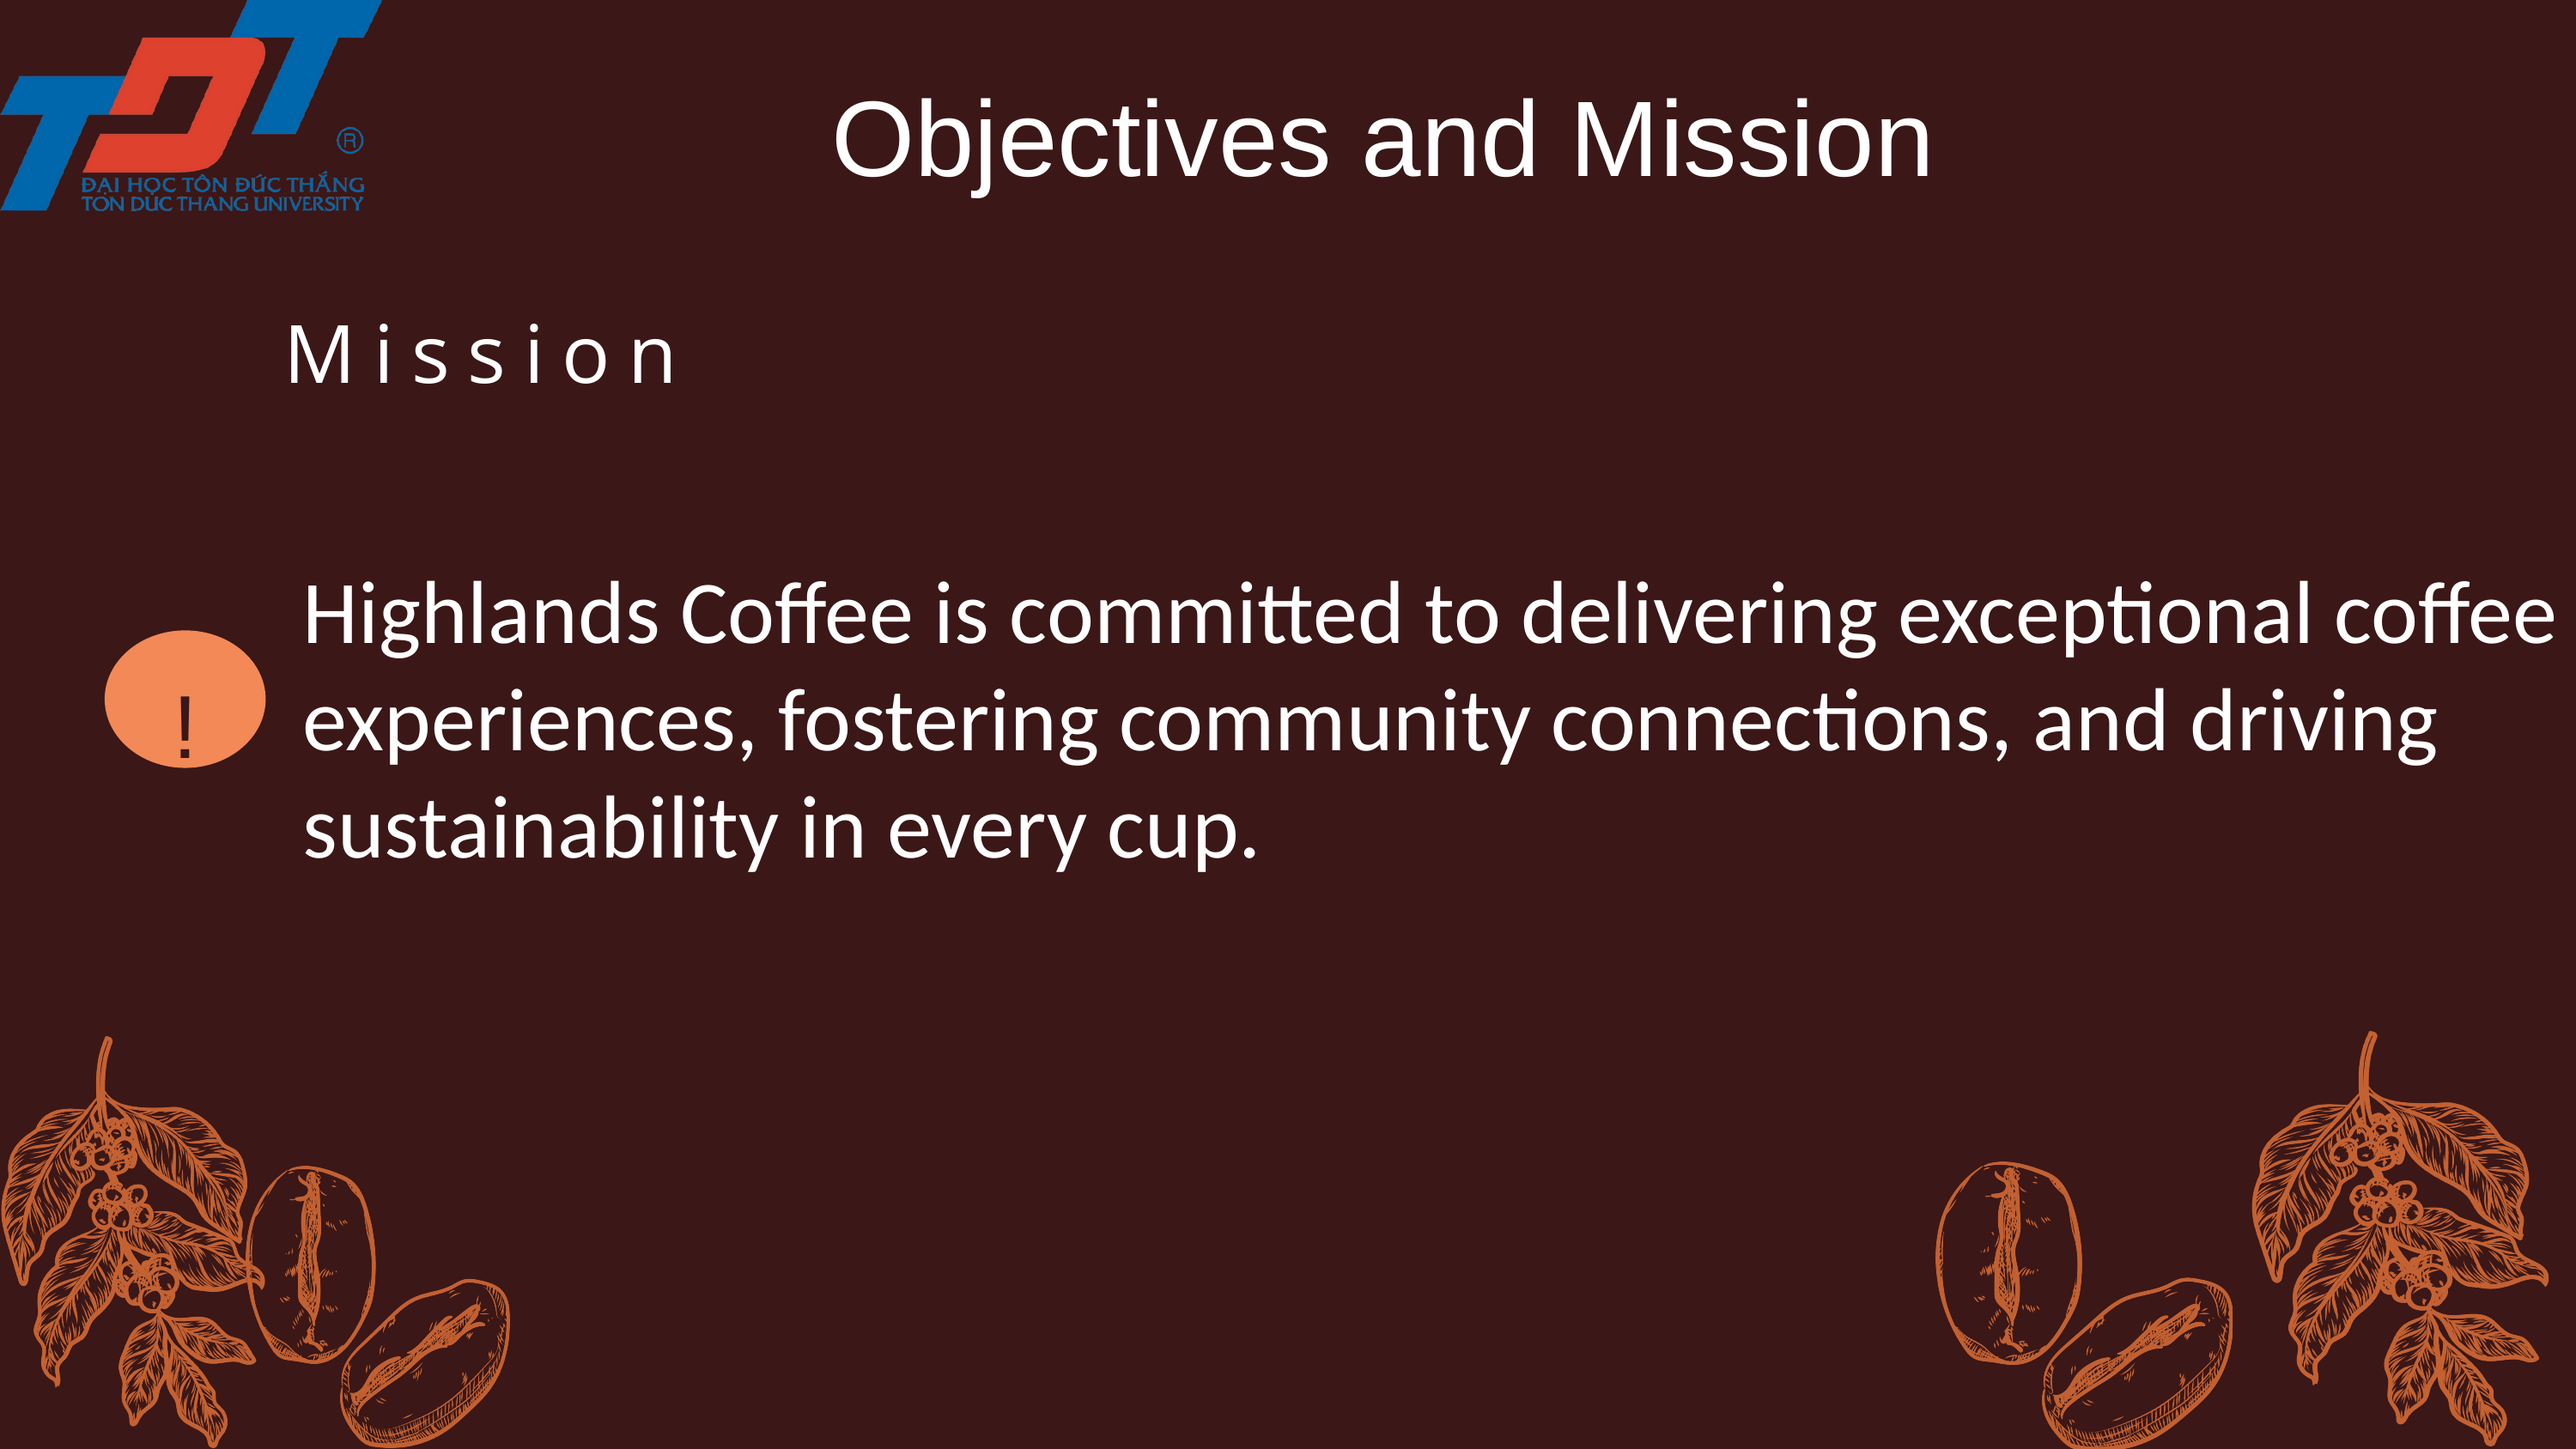

Objectives and Mission
Mission
Highlands Coffee is committed to delivering exceptional coffee experiences, fostering community connections, and driving sustainability in every cup.
!

2